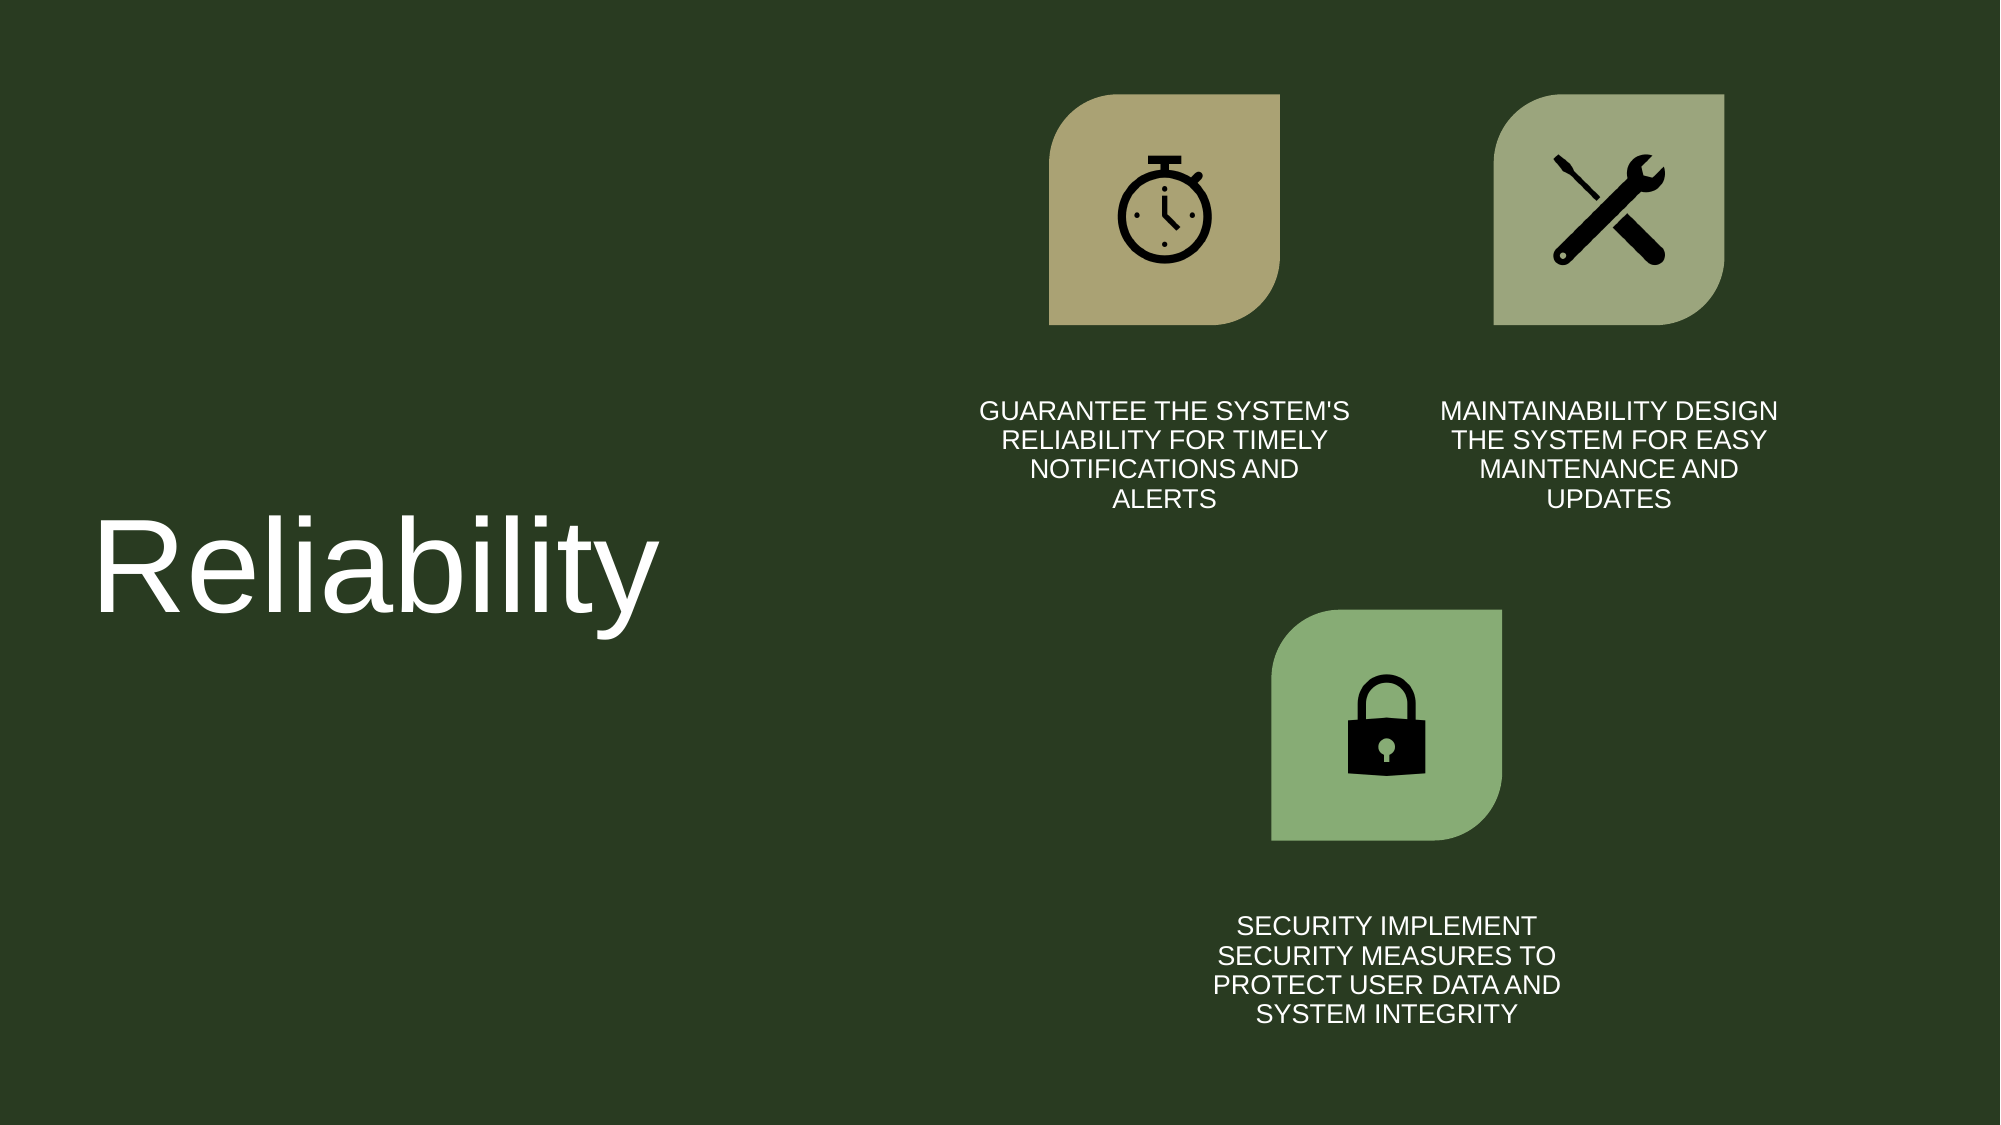

Guarantee the system's reliability for timely notifications and alerts
Maintainability Design the system for easy maintenance and updates
Security Implement security measures to protect user data and system integrity
# Reliability